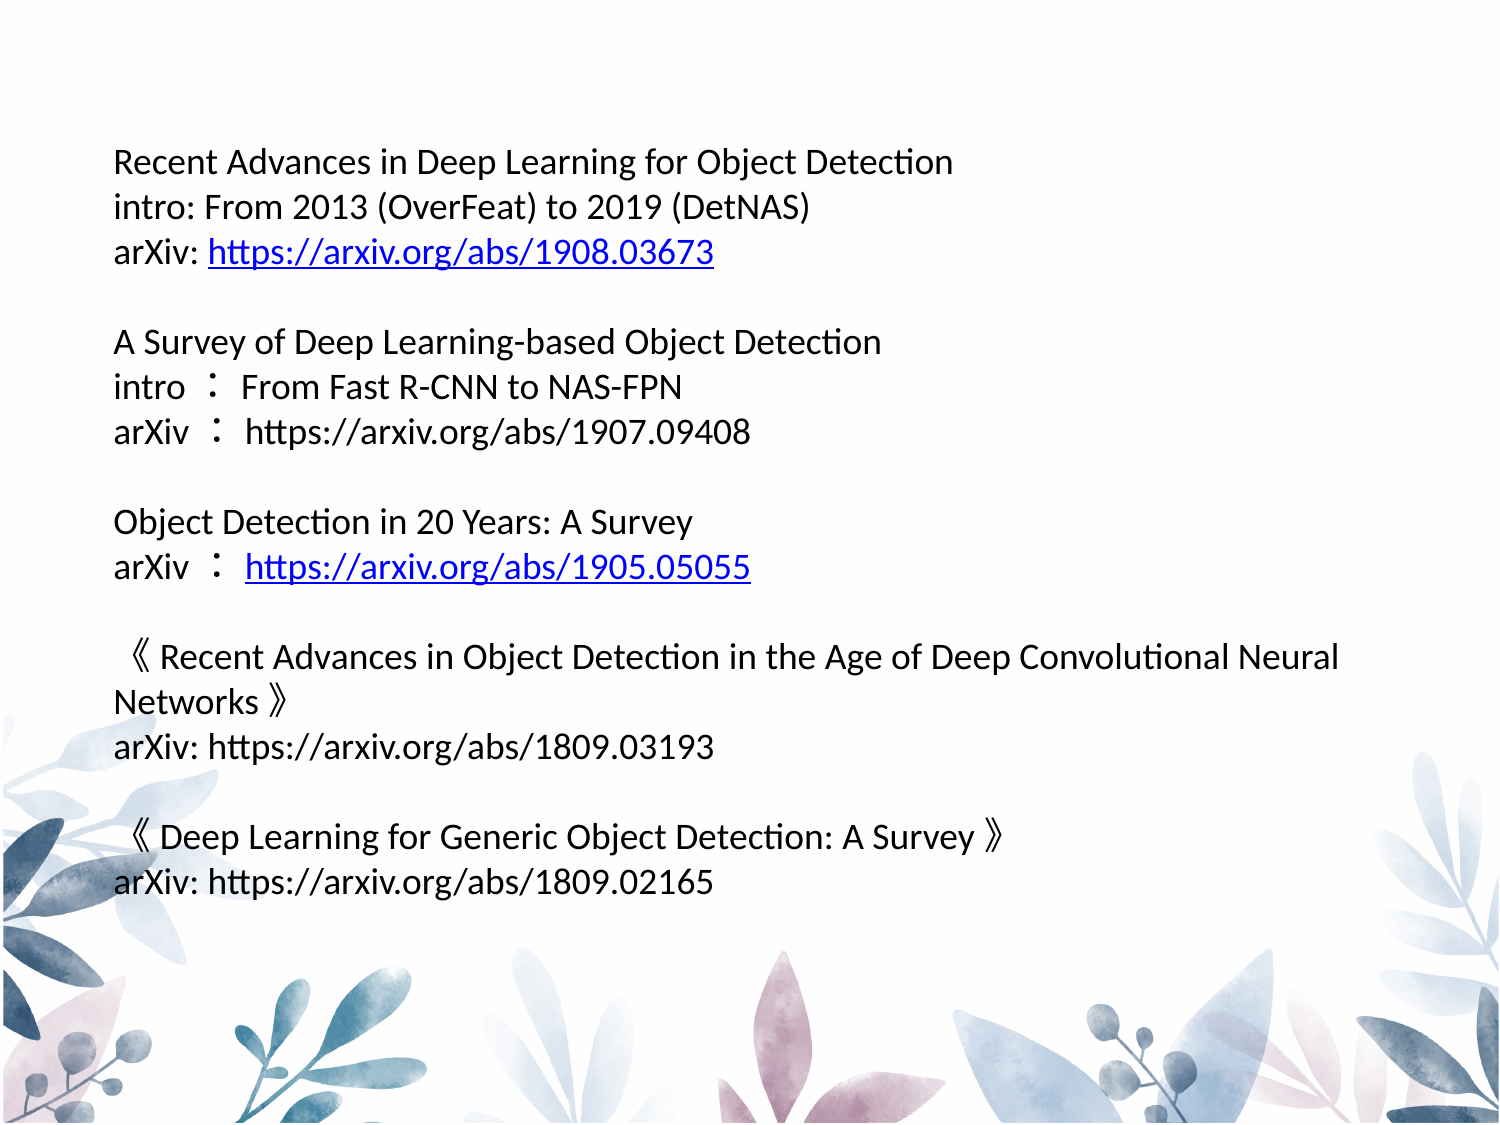

Recent Advances in Deep Learning for Object Detection
intro: From 2013 (OverFeat) to 2019 (DetNAS)
arXiv: https://arxiv.org/abs/1908.03673

A Survey of Deep Learning-based Object Detection
intro：From Fast R-CNN to NAS-FPN
arXiv：https://arxiv.org/abs/1907.09408

Object Detection in 20 Years: A Survey
arXiv：https://arxiv.org/abs/1905.05055

《Recent Advances in Object Detection in the Age of Deep Convolutional Neural Networks》
arXiv: https://arxiv.org/abs/1809.03193

《Deep Learning for Generic Object Detection: A Survey》
arXiv: https://arxiv.org/abs/1809.02165